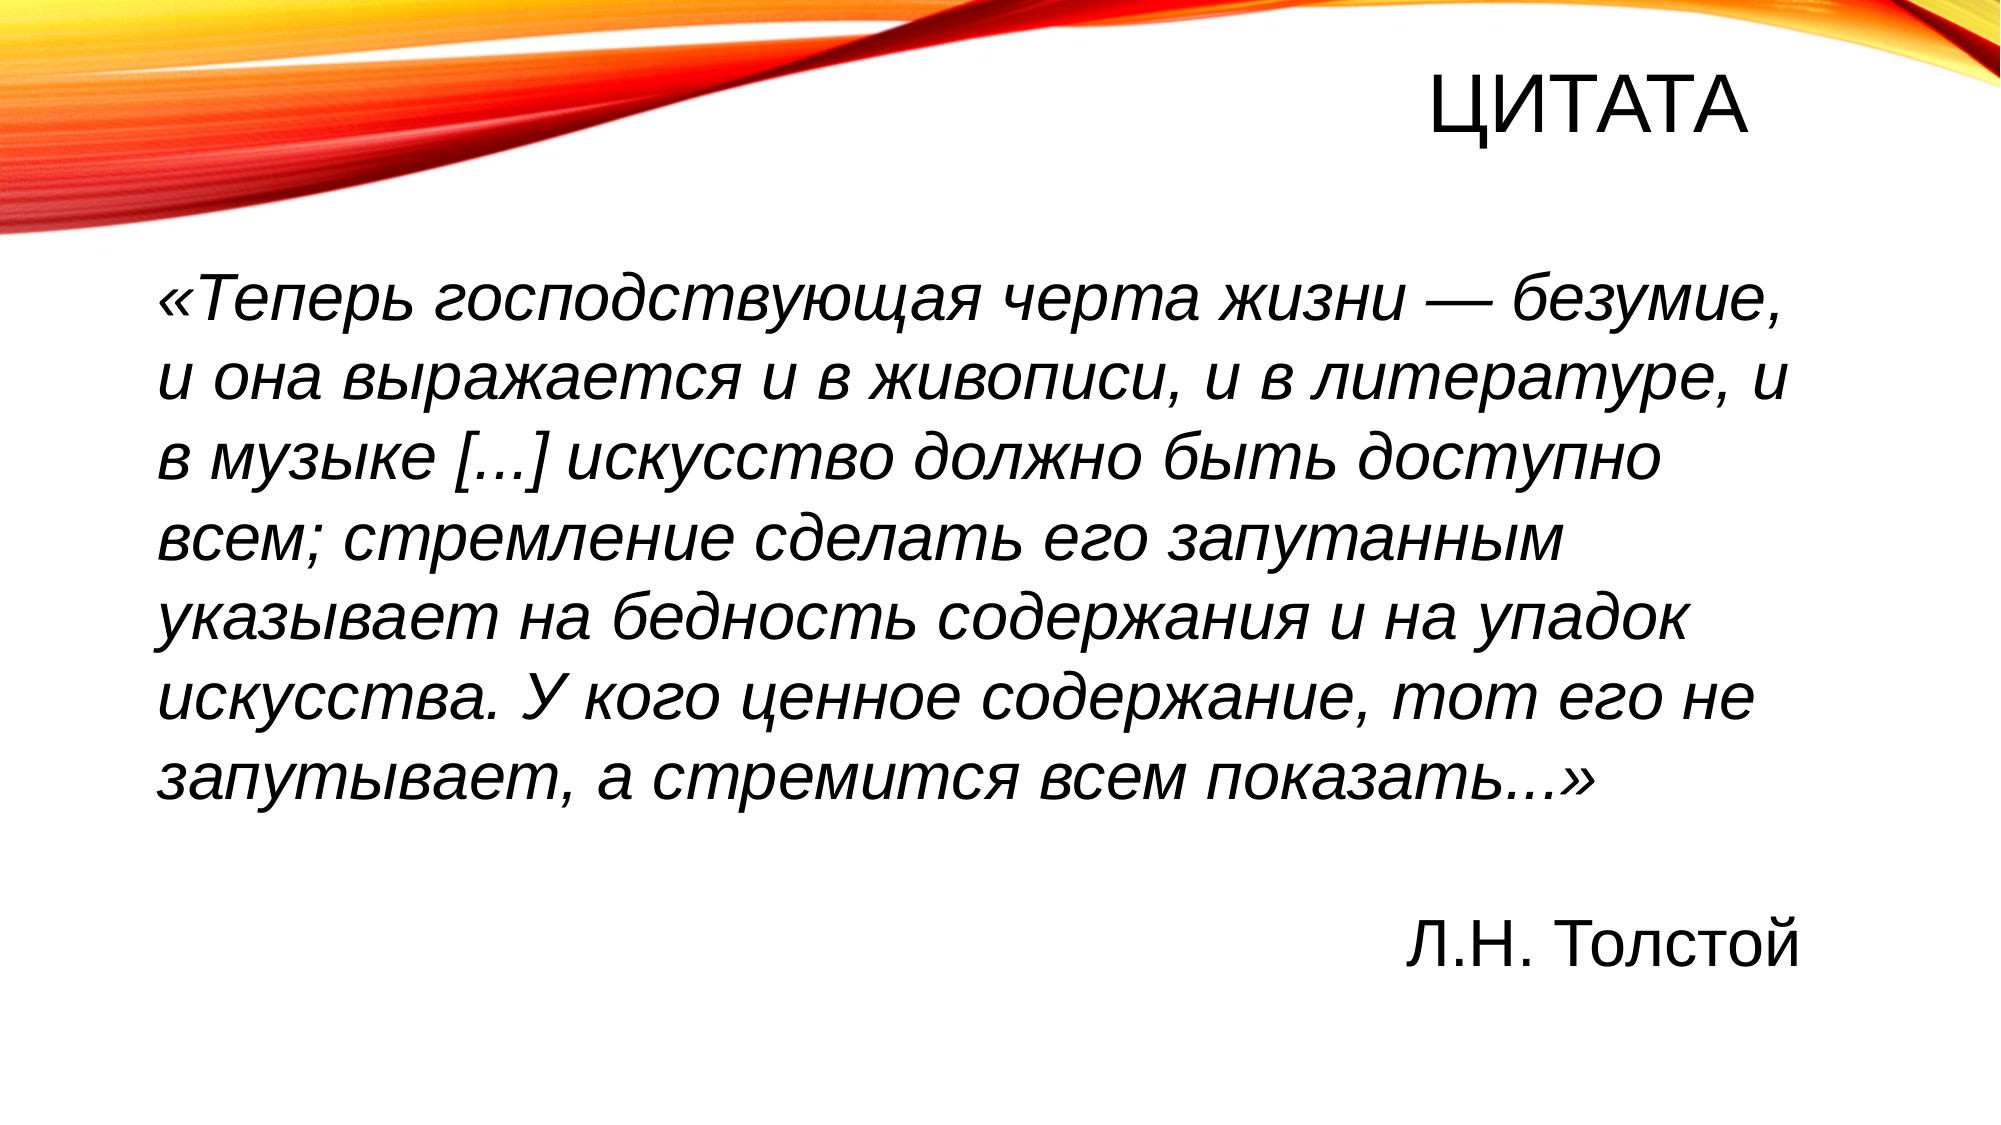

# Цитата
«Теперь господствующая черта жизни — безумие, и она выражается и в живописи, и в литературе, и в музыке [...] искусство должно быть доступно всем; стремление сделать его запутанным указывает на бедность содержания и на упадок искусства. У кого ценное содержание, тот его не запутывает, а стремится всем показать...»
Л.Н. Толстой